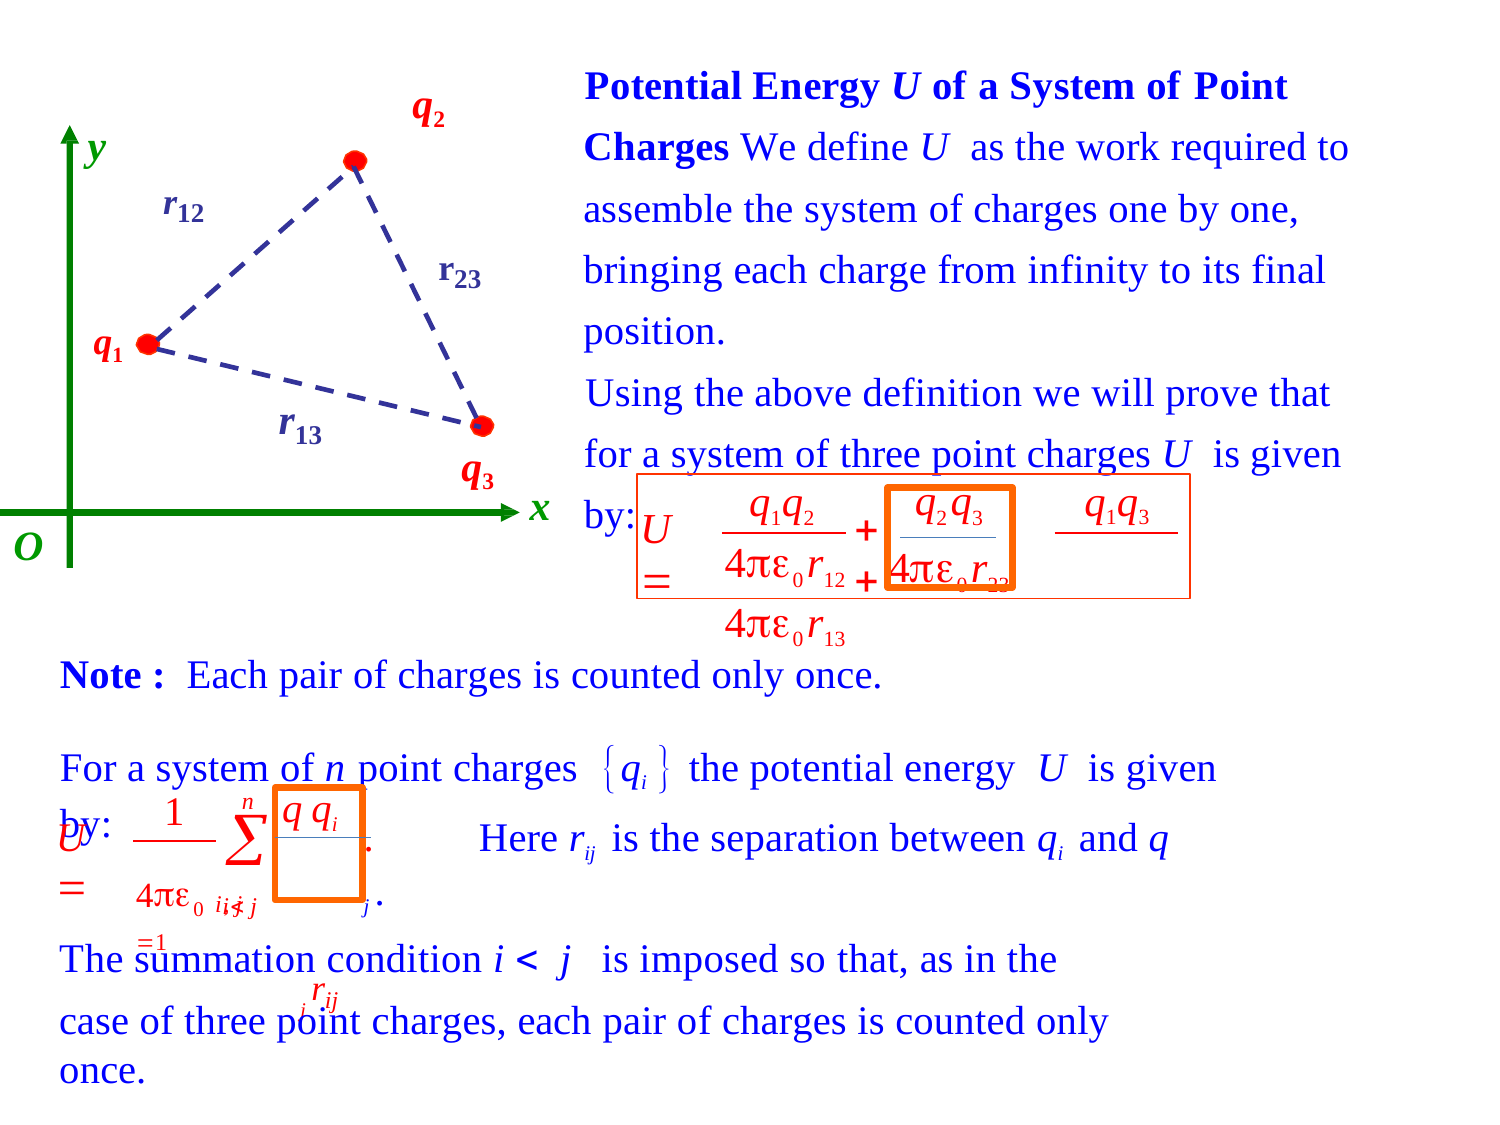

Potential Energy U of a System of Point Charges We define U  as the work required to assemble the system of charges one by one, bringing each charge from infinity to its final position.
Using the above definition we will prove that for a system of three point charges U  is given by:
q2
y

r12
r23
q1

r

13
q3
q2q3
4πε0r23
q1q2	q1q3

x

U =
+	+

O

4πε0r12	4πε0r13

Note :  Each pair of charges is counted only once.
For a system of n point charges	{qi  } the potential energy  U  is given by:
qqi	j rij
1
n

∑
U =
.	Here rij   is the separation between qi   and q j .

4πε0  i, j =1
i< j
The summation condition i <  j	is imposed so that, as in the

case of three point charges, each pair of charges is counted only once.